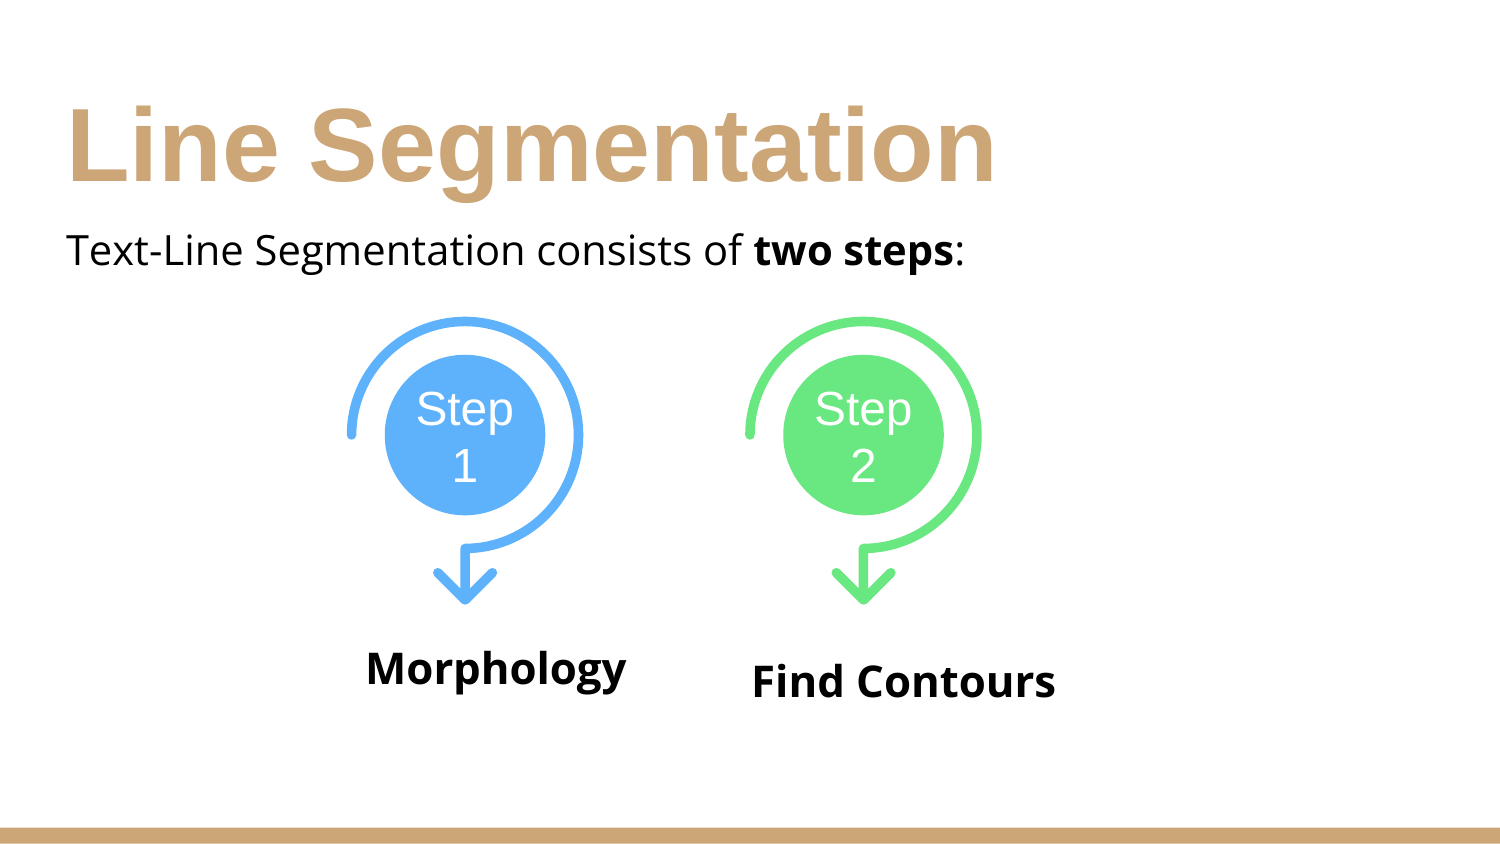

# Line Segmentation
Text-Line Segmentation consists of two steps:

Step 1
Morphology

Step 2
Find Contours